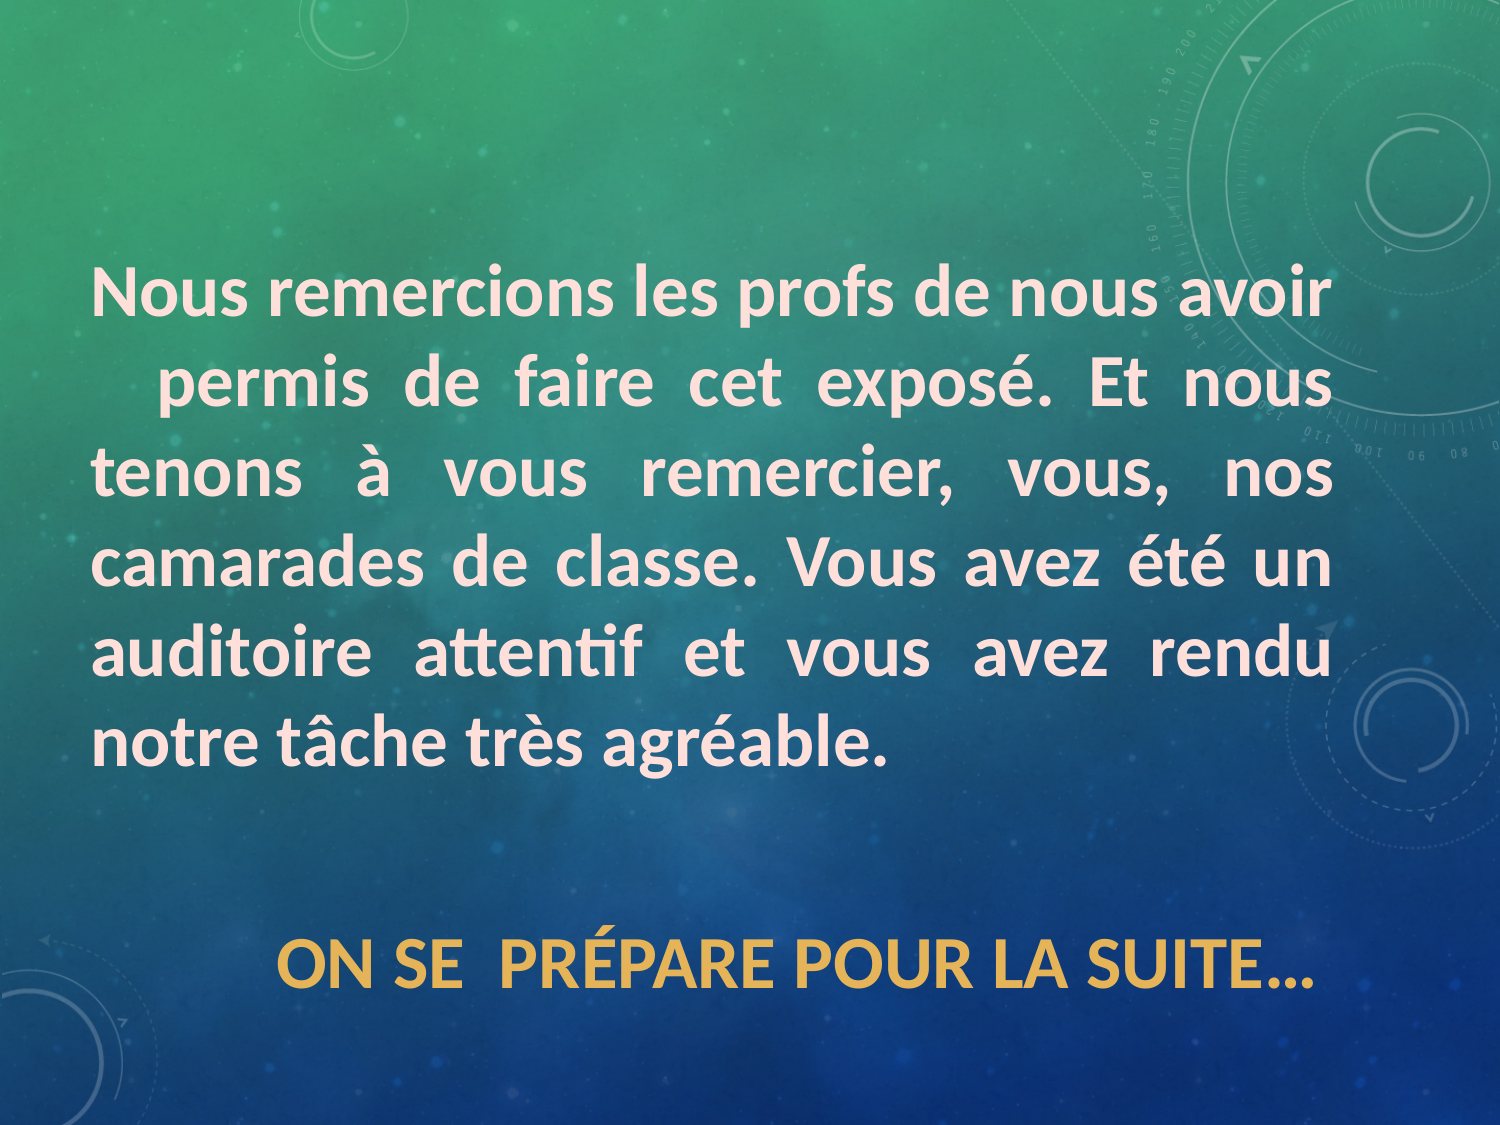

Nous remercions les profs de nous avoir   permis de faire cet exposé. Et nous tenons à vous remercier, vous, nos camarades de classe. Vous avez été un auditoire attentif et vous avez rendu notre tâche très agréable.

          On se  prépare pour la suite…